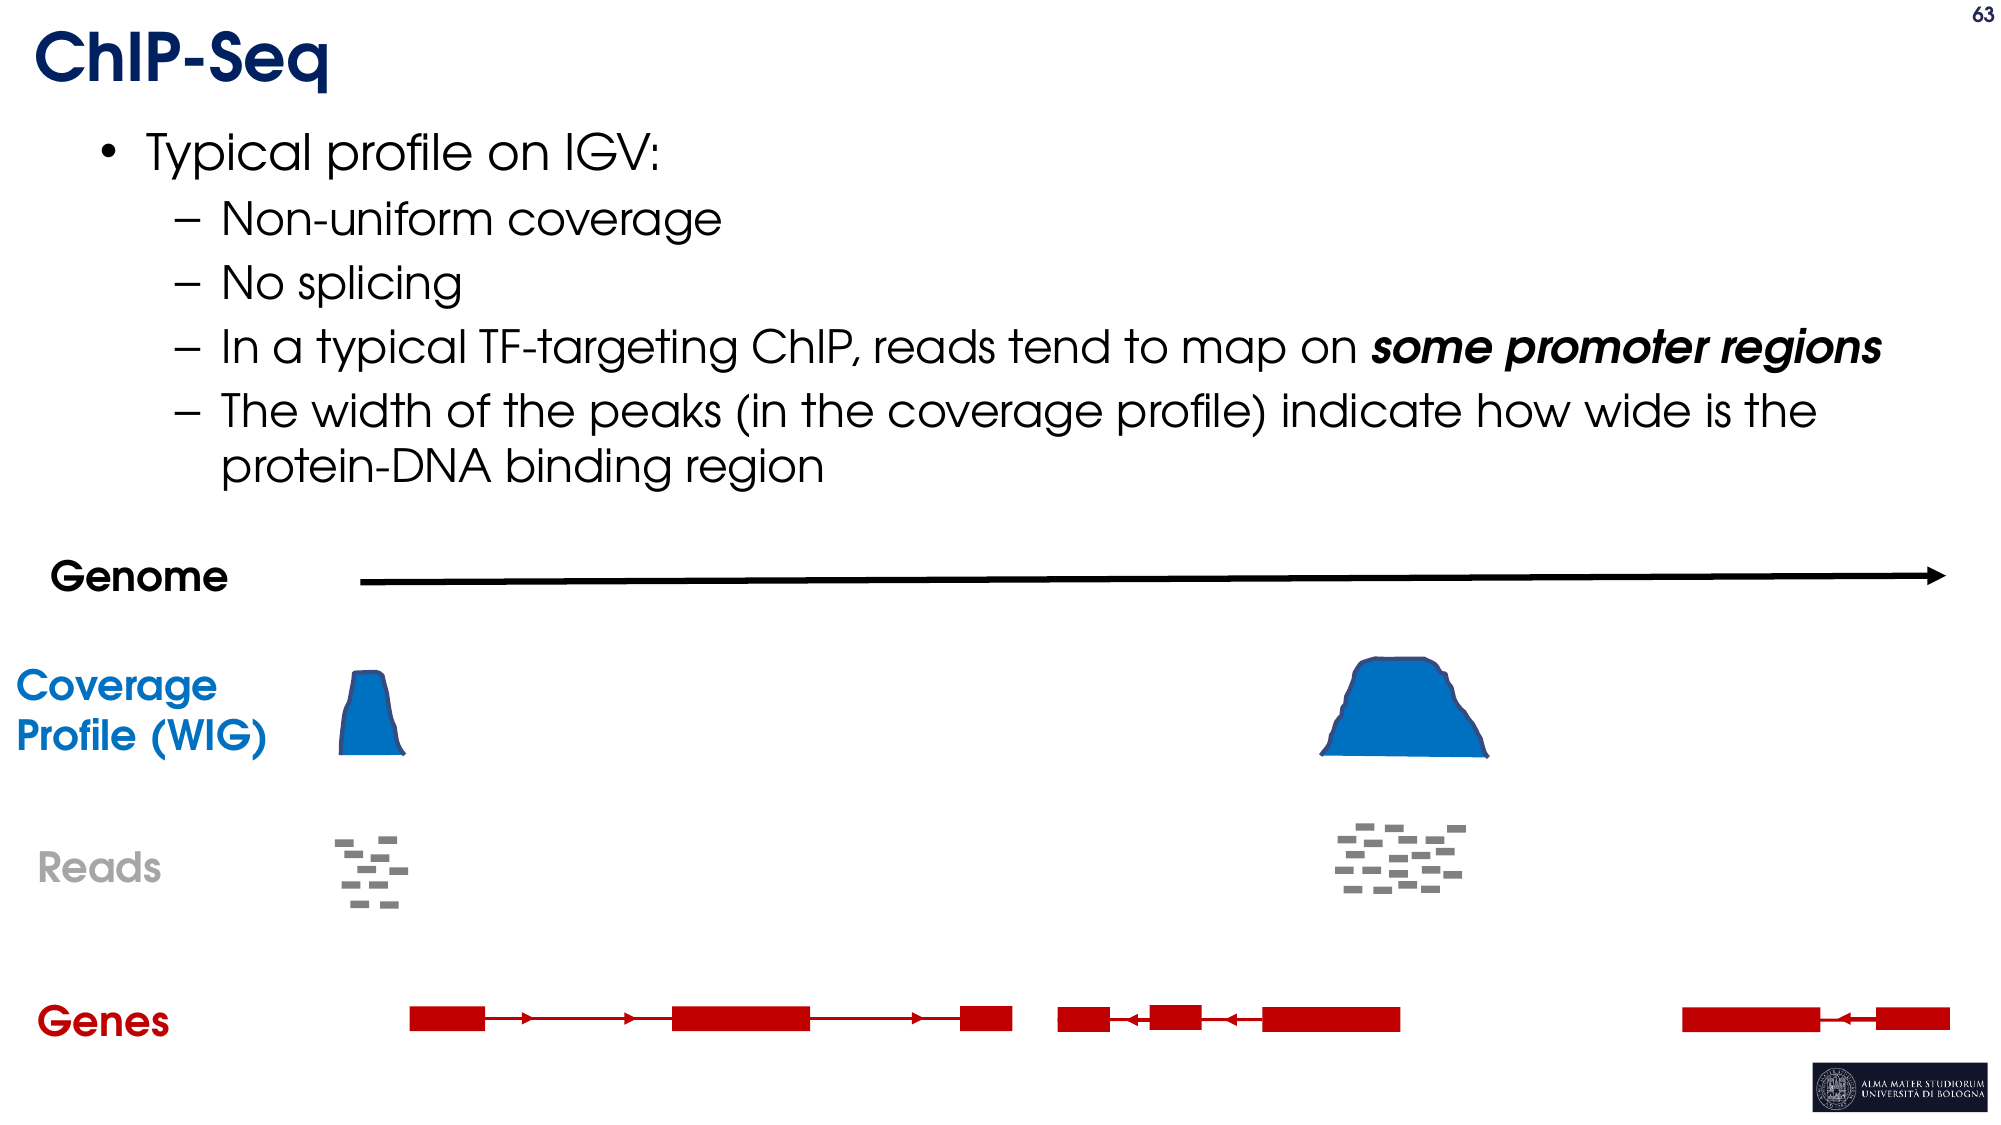

ChIP-Seq
Typical profile on IGV:
Non-uniform coverage
No splicing
In a typical TF-targeting ChIP, reads tend to map on some promoter regions
The width of the peaks (in the coverage profile) indicate how wide is the protein-DNA binding region
Genome
Coverage Profile (WIG)

Reads

Genes